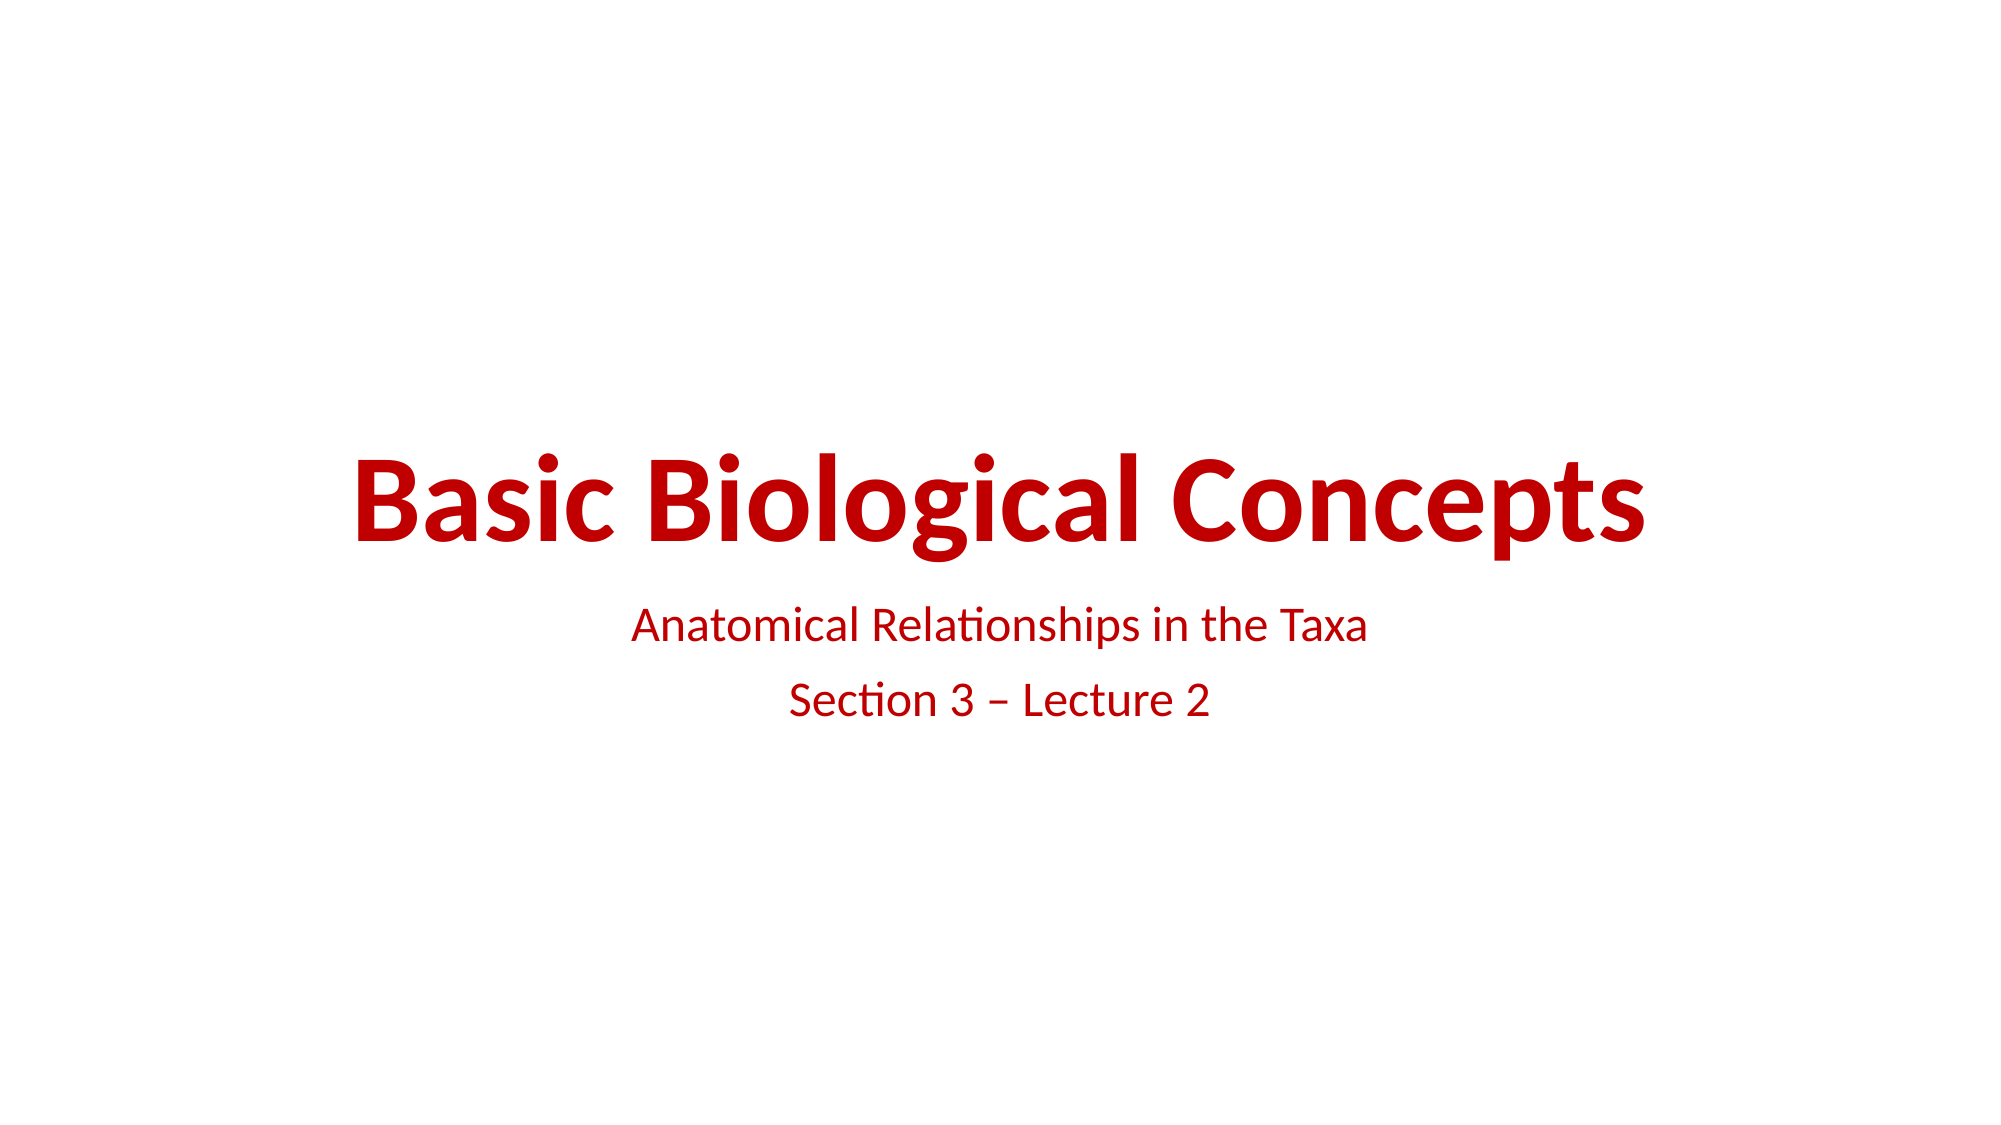

# Basic Biological Concepts
Anatomical Relationships in the Taxa
Section 3 – Lecture 2